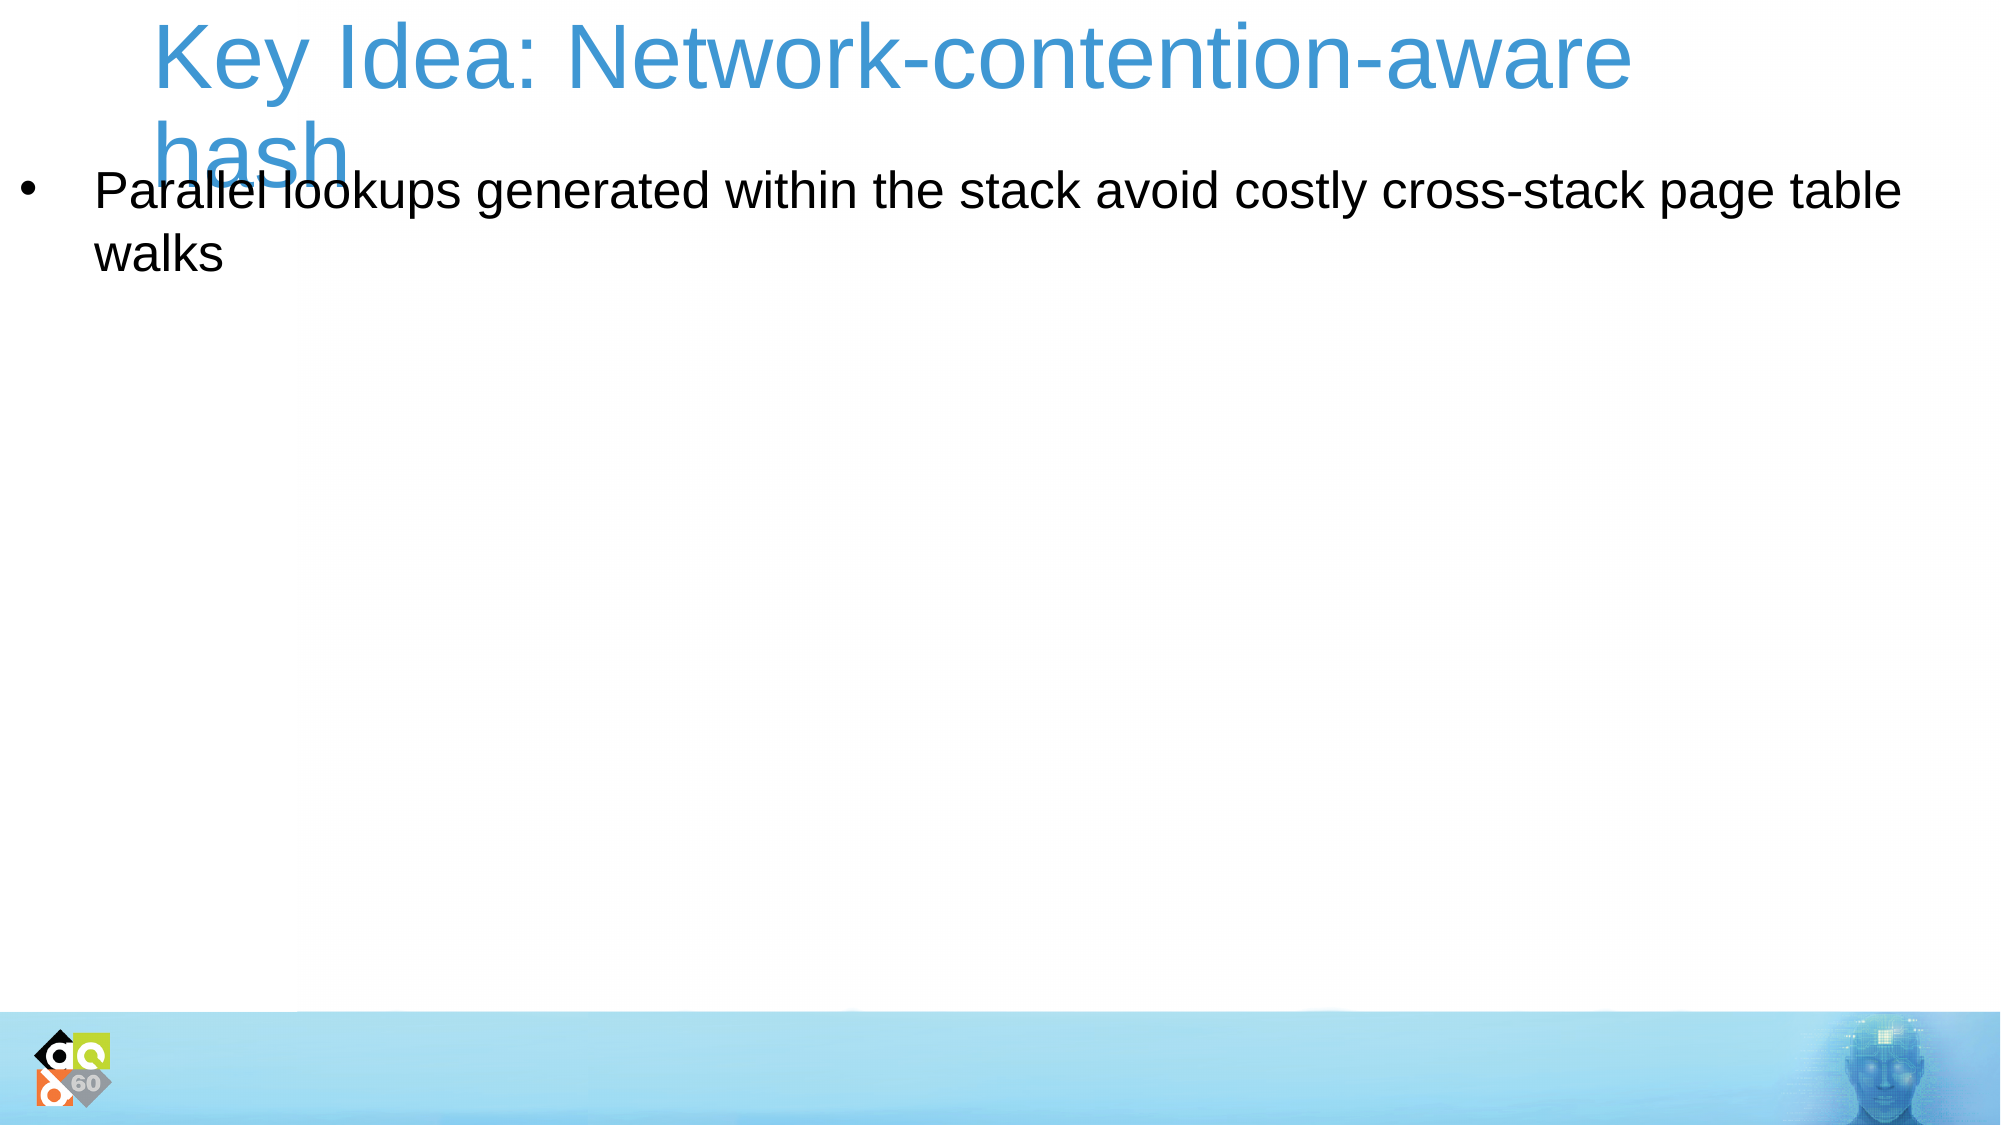

# Key Idea: Network-contention-aware hash
Parallel lookups generated within the stack avoid costly cross-stack page table walks
S11